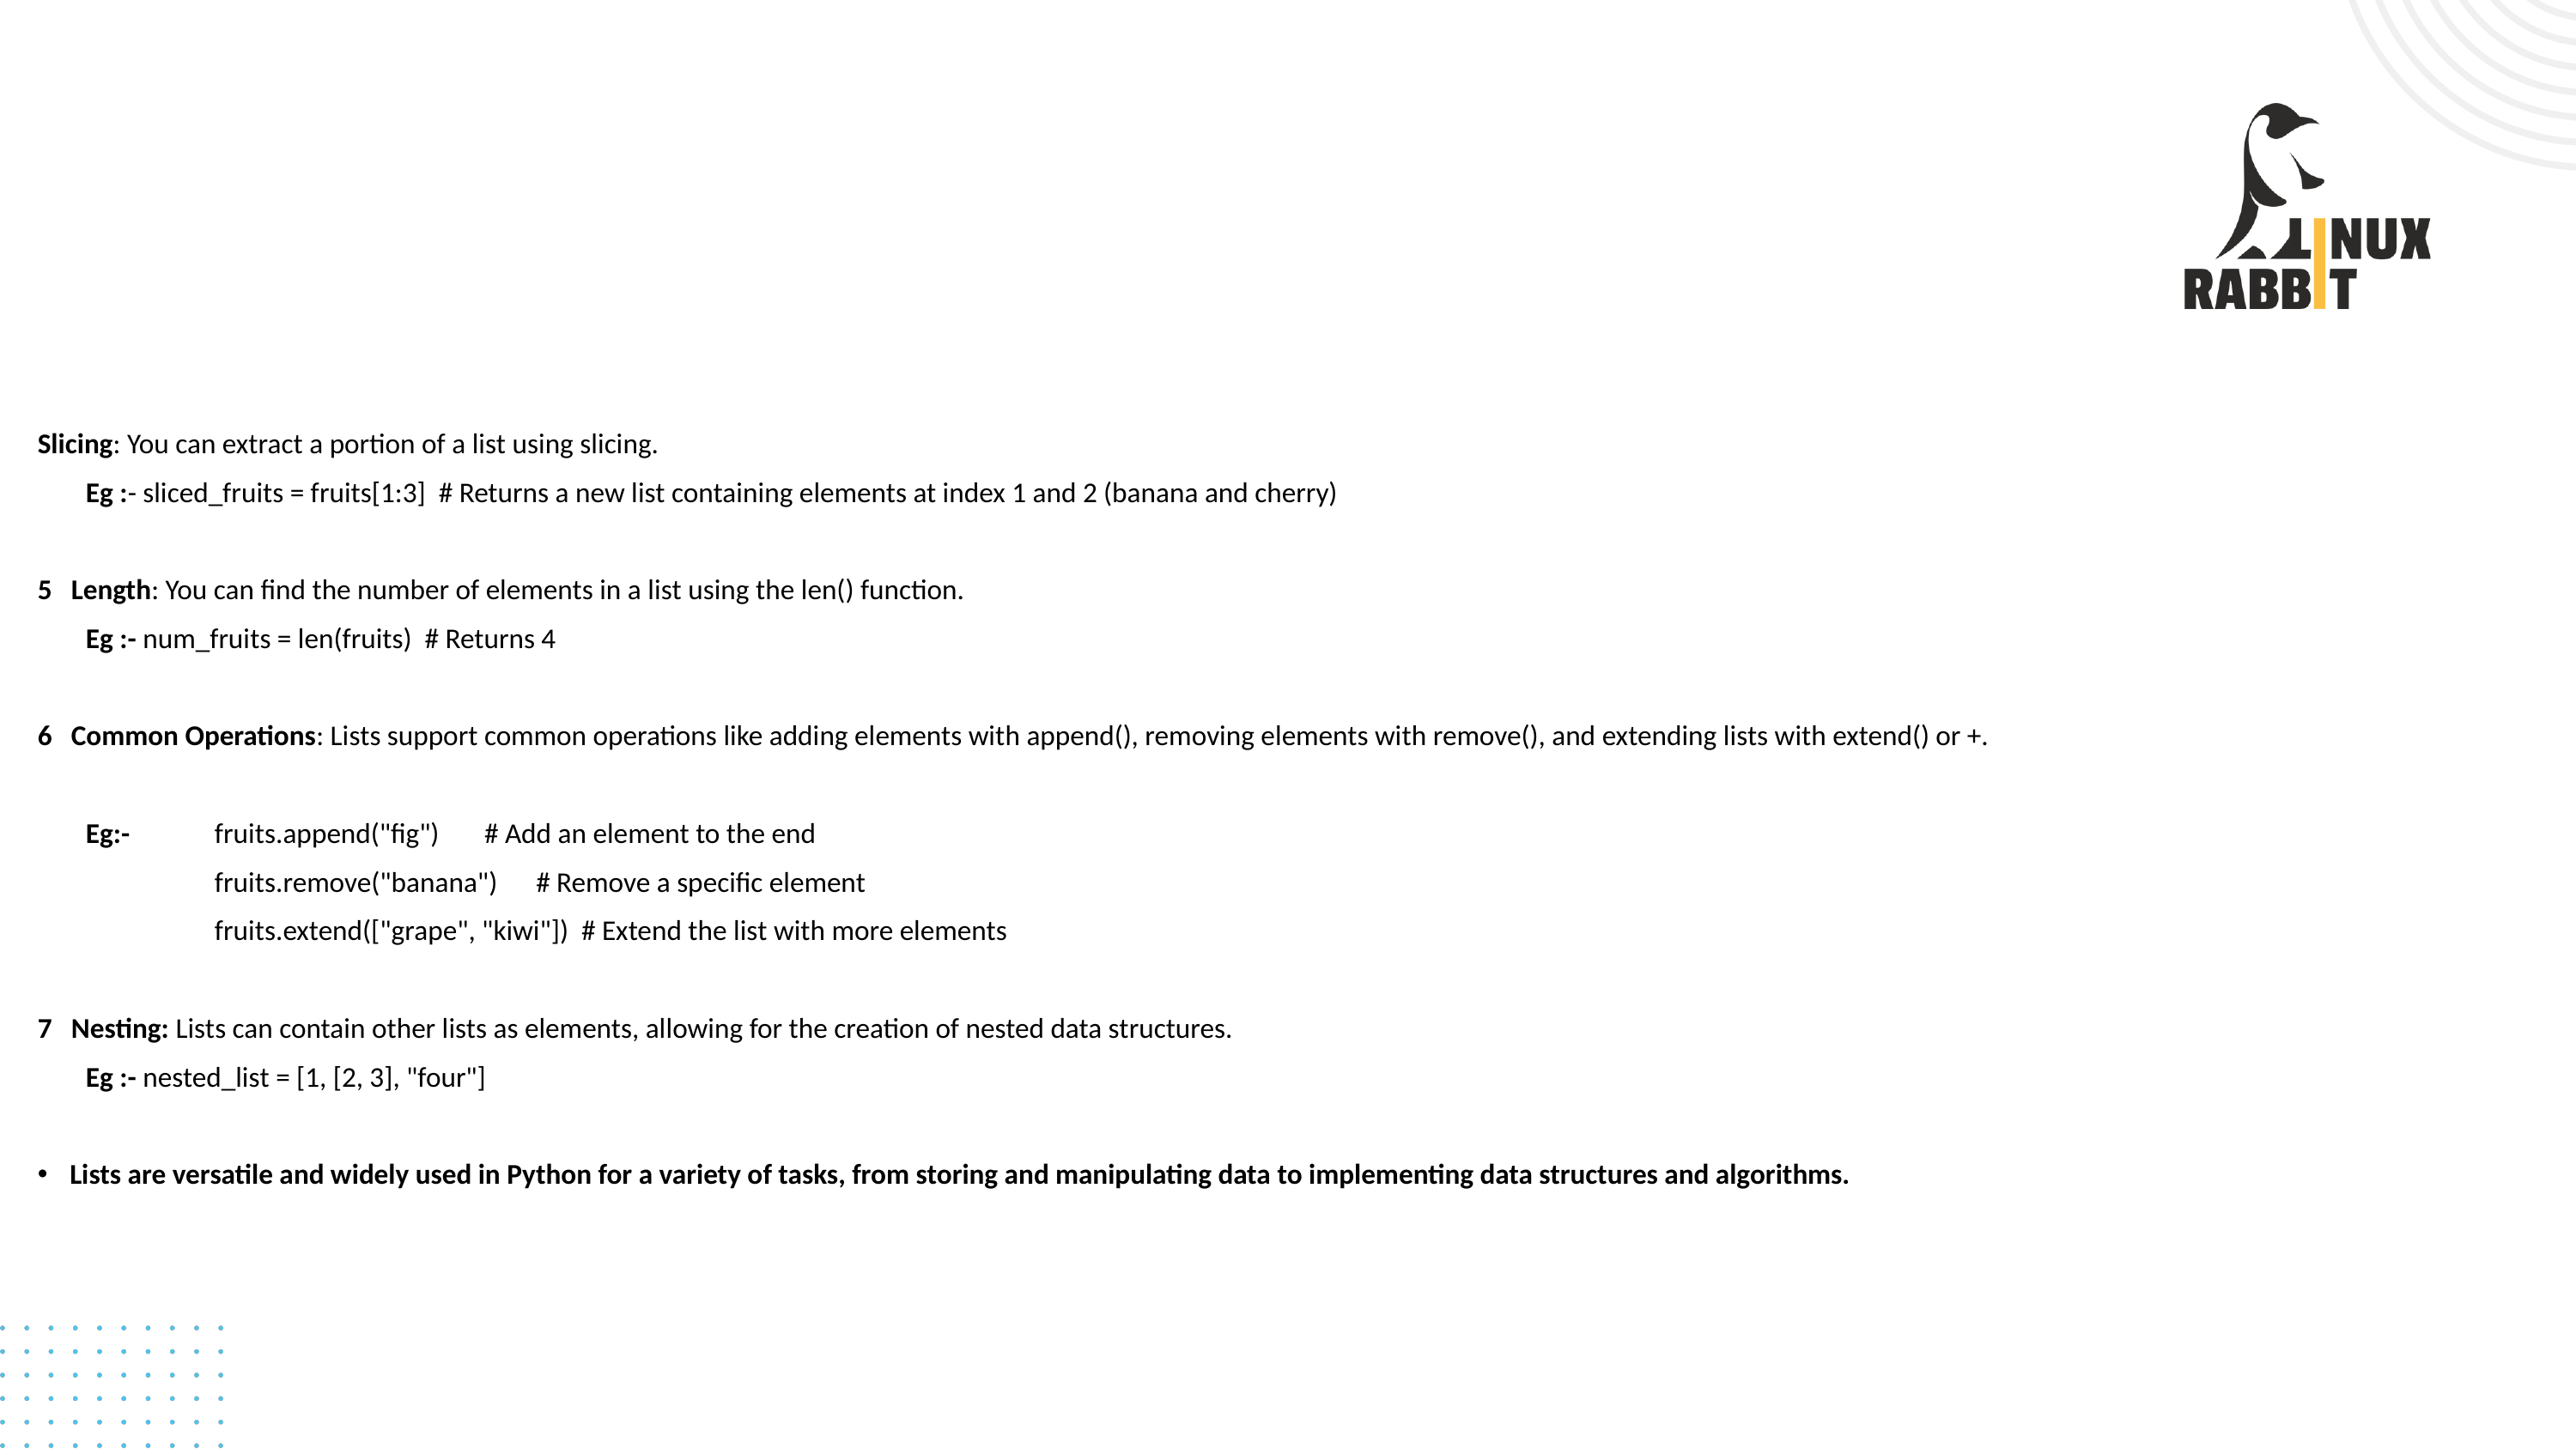

# Slicing: You can extract a portion of a list using slicing.
	Eg :- sliced_fruits = fruits[1:3]  # Returns a new list containing elements at index 1 and 2 (banana and cherry)

5   Length: You can find the number of elements in a list using the len() function.
	Eg :- num_fruits = len(fruits)  # Returns 4

6   Common Operations: Lists support common operations like adding elements with append(), removing elements with remove(), and extending lists with extend() or +.

	Eg:-	fruits.append("fig")       # Add an element to the end
		fruits.remove("banana")      # Remove a specific element
		fruits.extend(["grape", "kiwi"])  # Extend the list with more elements

7   Nesting: Lists can contain other lists as elements, allowing for the creation of nested data structures.
	Eg :- nested_list = [1, [2, 3], "four"]

Lists are versatile and widely used in Python for a variety of tasks, from storing and manipulating data to implementing data structures and algorithms.